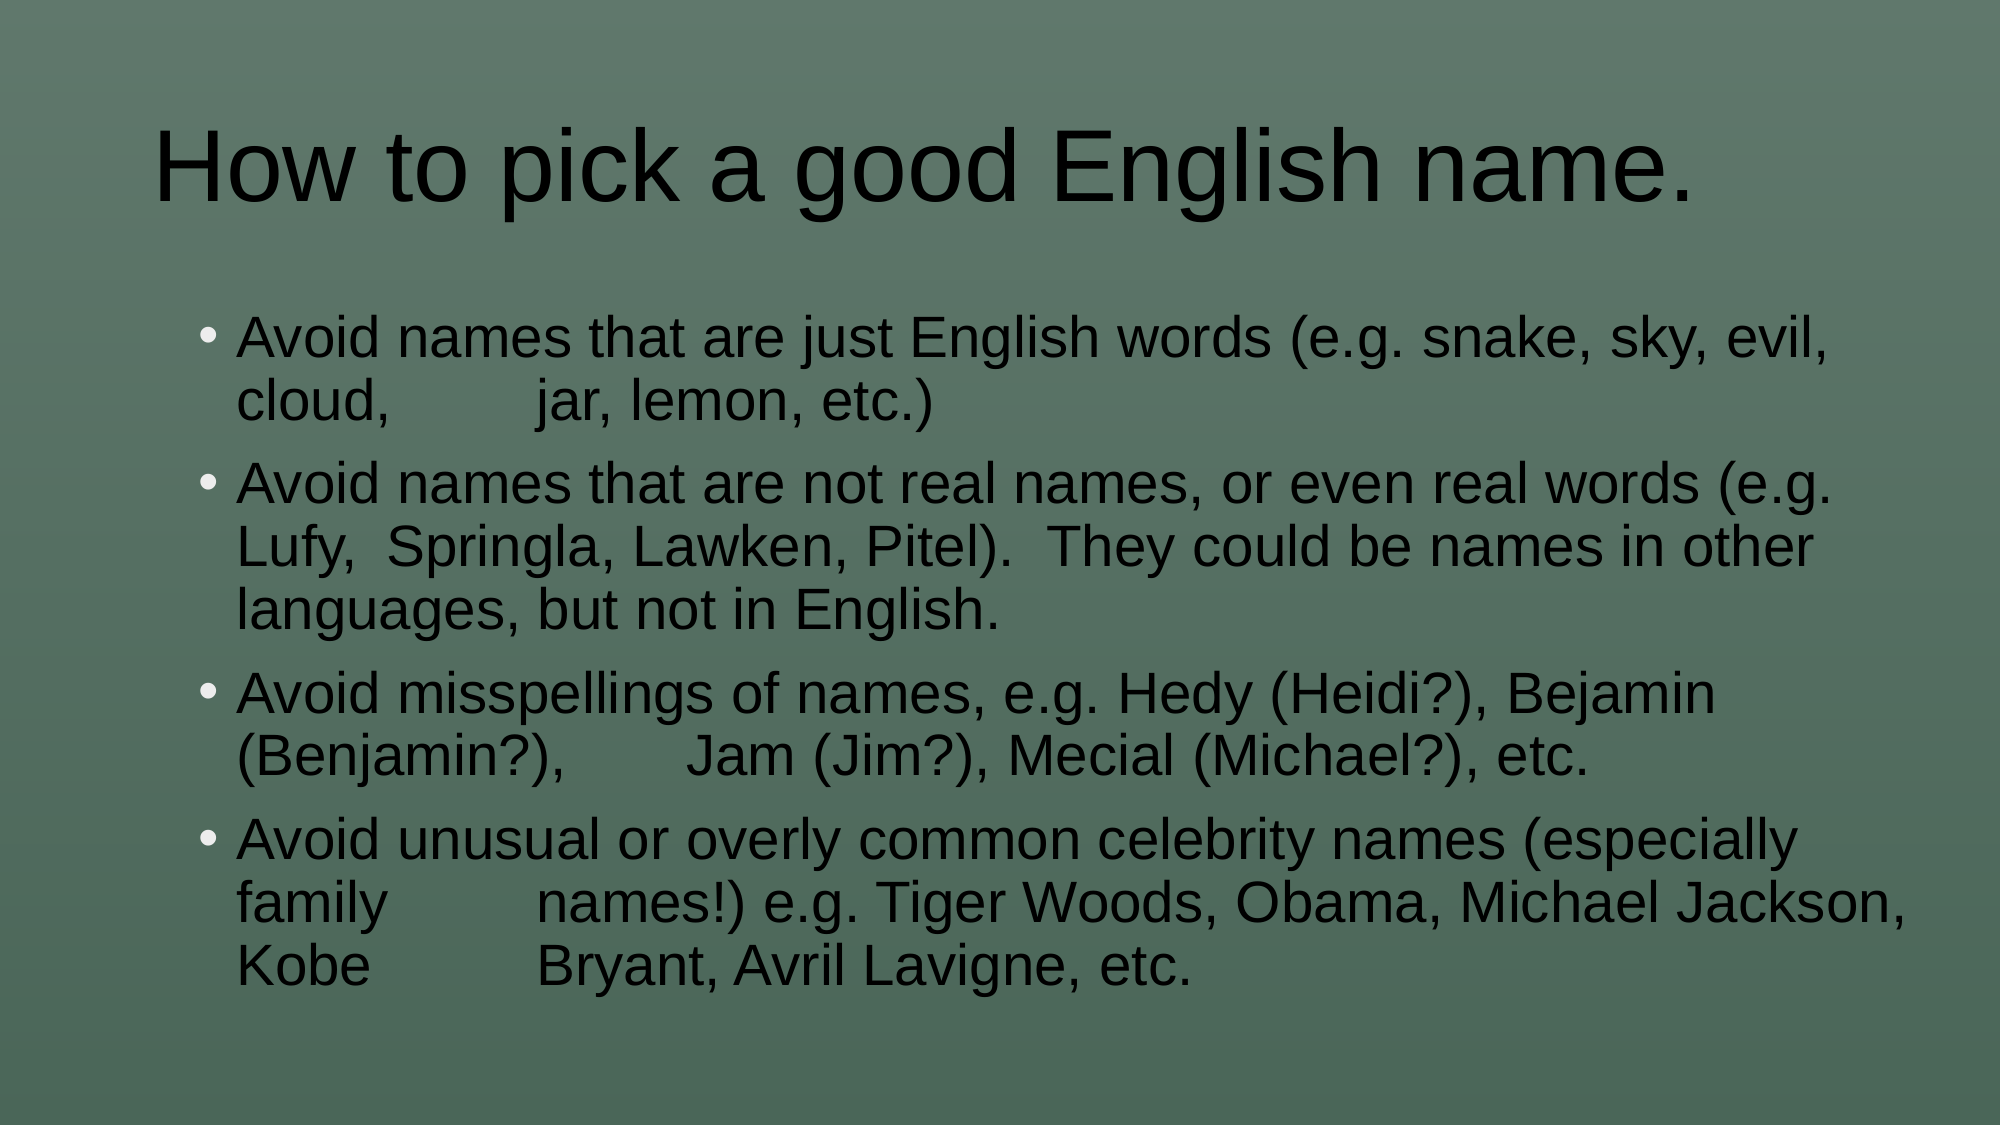

# How to pick a good English name.
Avoid names that are just English words (e.g. snake, sky, evil, cloud, 	jar, lemon, etc.)
Avoid names that are not real names, or even real words (e.g.  Lufy, 	Springla, Lawken, Pitel).  They could be names in other 	languages, but not in English.
Avoid misspellings of names, e.g. Hedy (Heidi?), Bejamin (Benjamin?), 	Jam (Jim?), Mecial (Michael?), etc.
Avoid unusual or overly common celebrity names (especially family 	names!) e.g. Tiger Woods, Obama, Michael Jackson, Kobe 	Bryant, Avril Lavigne, etc.